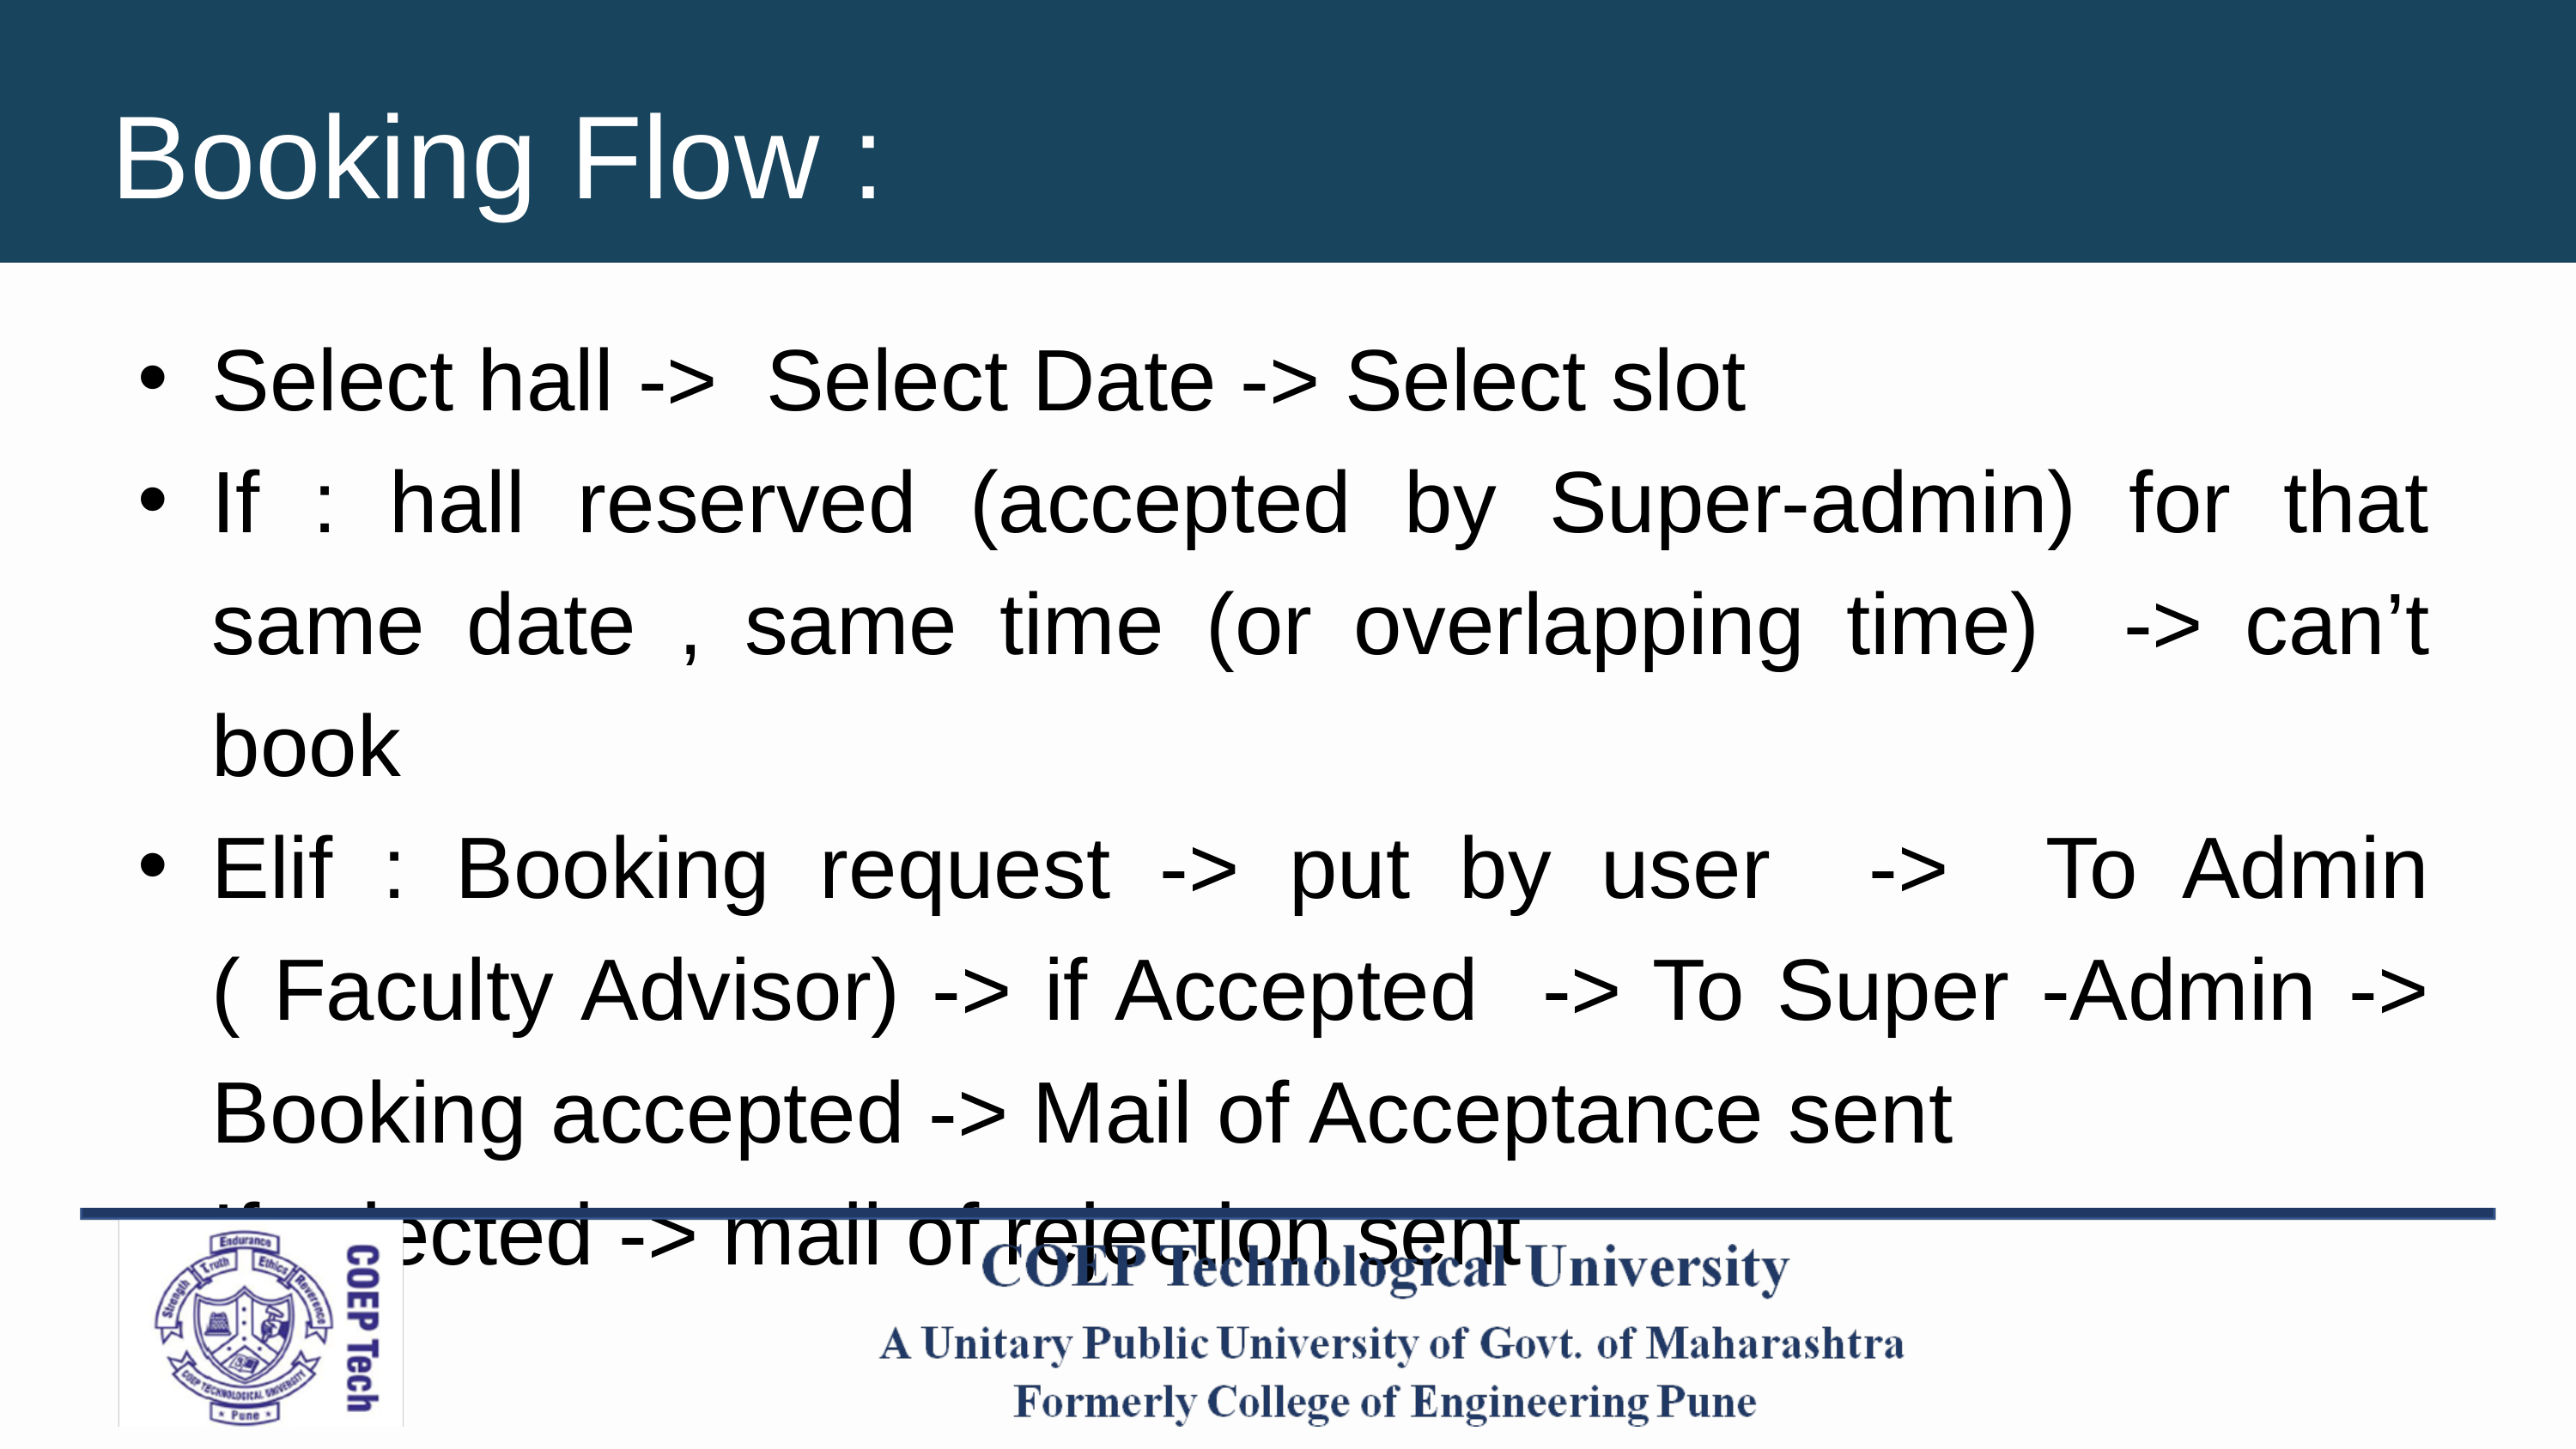

Booking Flow :
Select hall ->  Select Date -> Select slot
If : hall reserved (accepted by Super-admin) for that same date , same time (or overlapping time)  -> can’t book
Elif : Booking request -> put by user  ->  To Admin ( Faculty Advisor) -> if Accepted  -> To Super -Admin -> Booking accepted -> Mail of Acceptance sent
If rejected -> mail of rejection sent